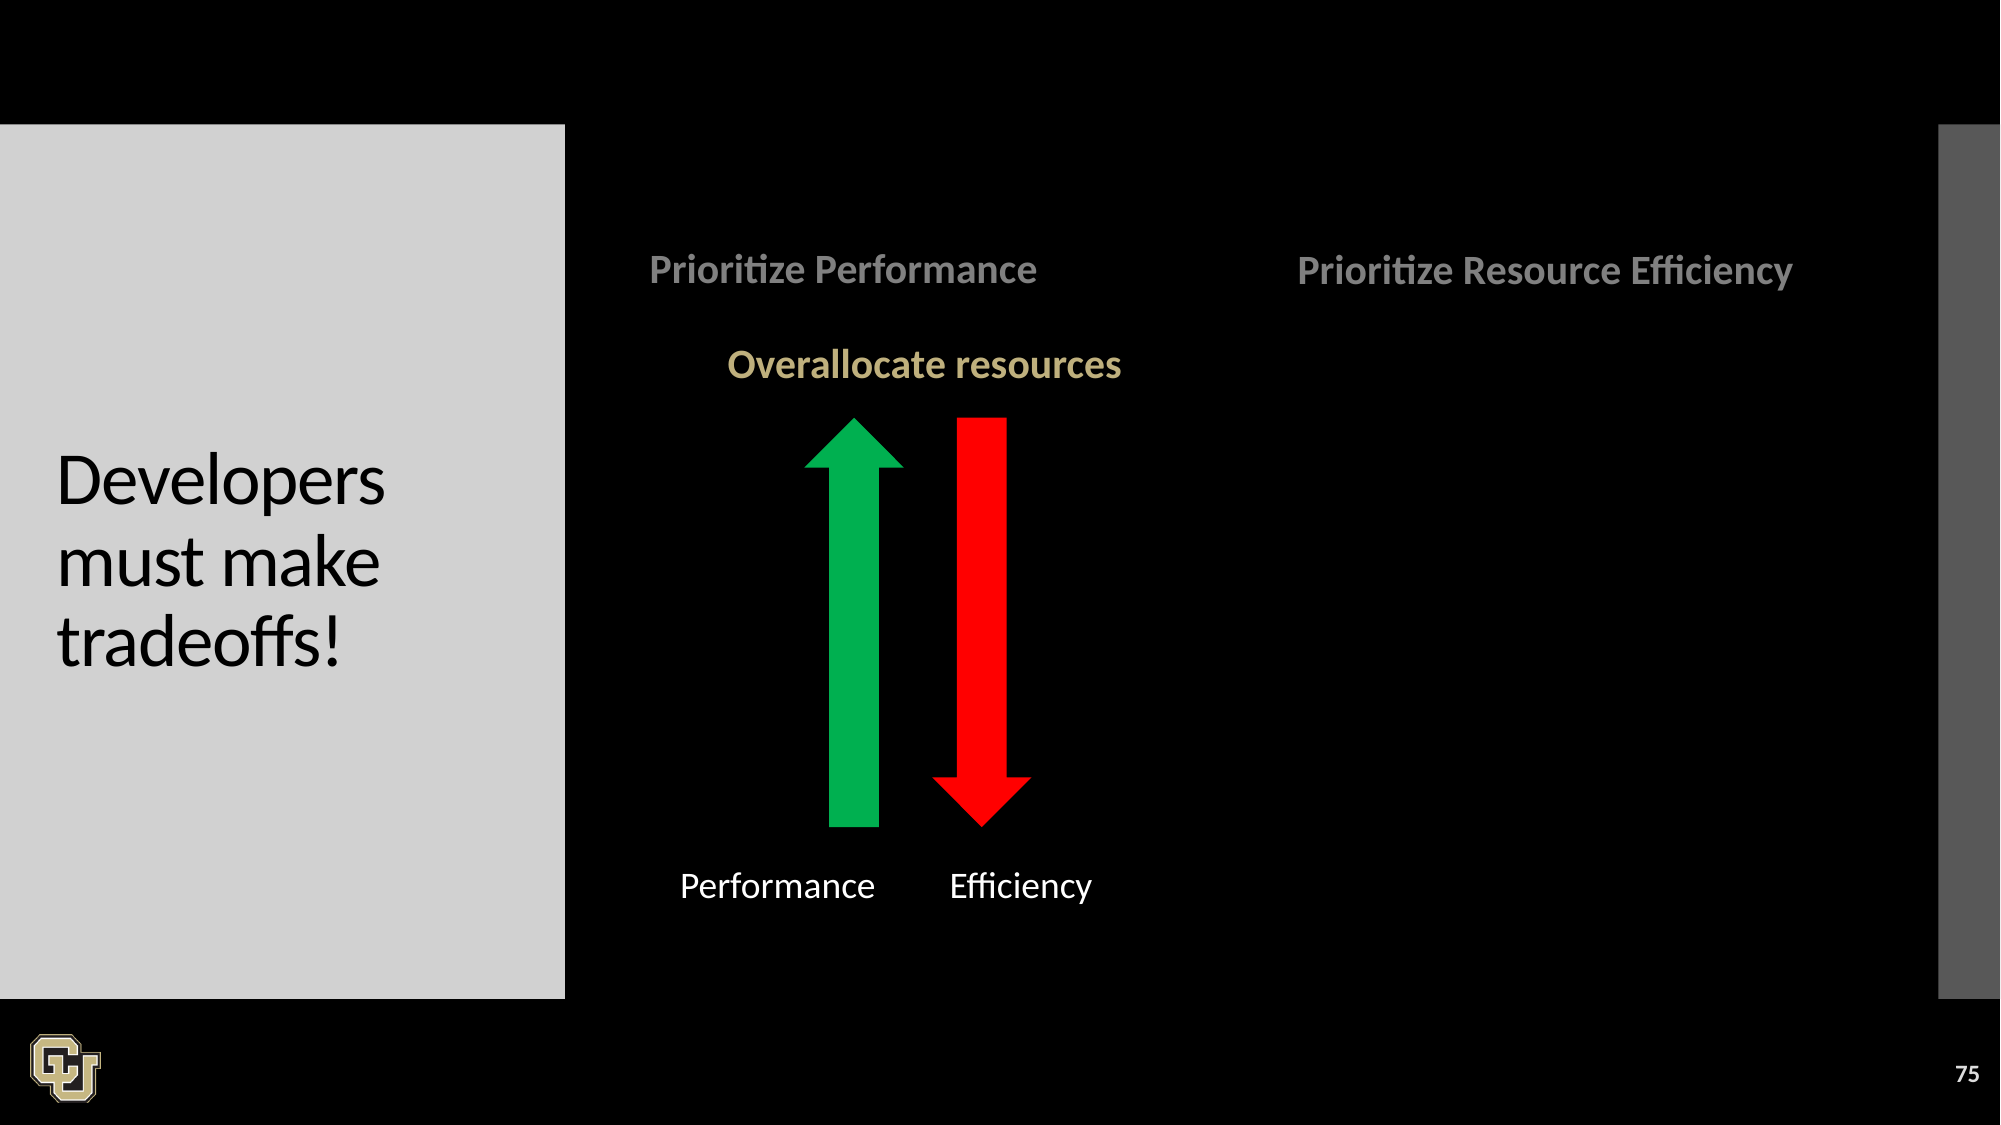

Prioritize Performance
Prioritize Resource Efficiency
# Developers must make tradeoffs!
Overallocate resources

Performance
Efficiency
75